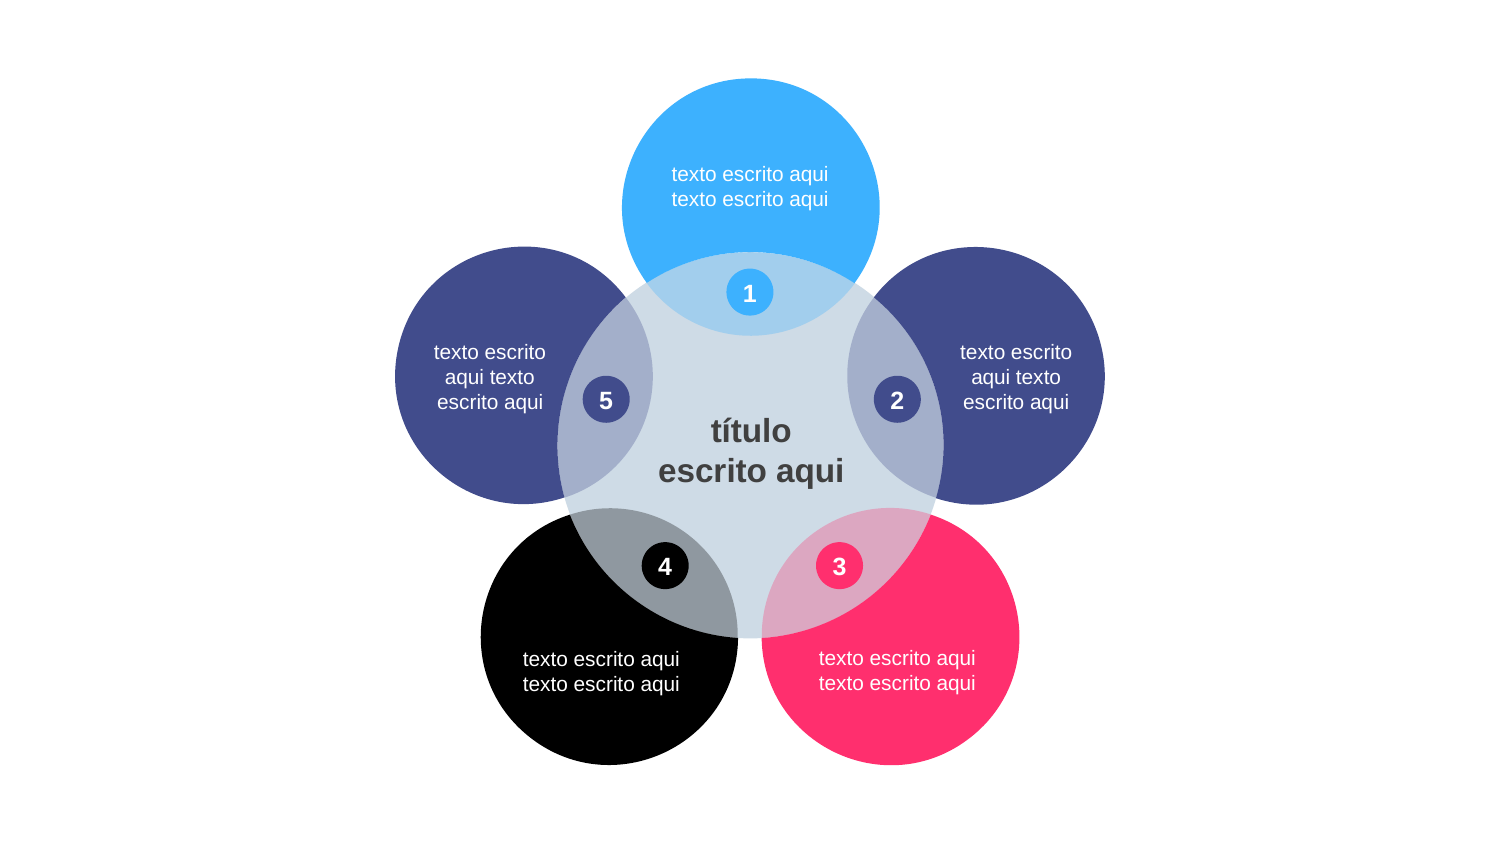

texto escrito aqui texto escrito aqui

1

texto escrito aqui texto escrito aqui
texto escrito aqui texto escrito aqui
5
2
título escrito aqui

4
3
texto escrito aqui texto escrito aqui
texto escrito aqui texto escrito aqui